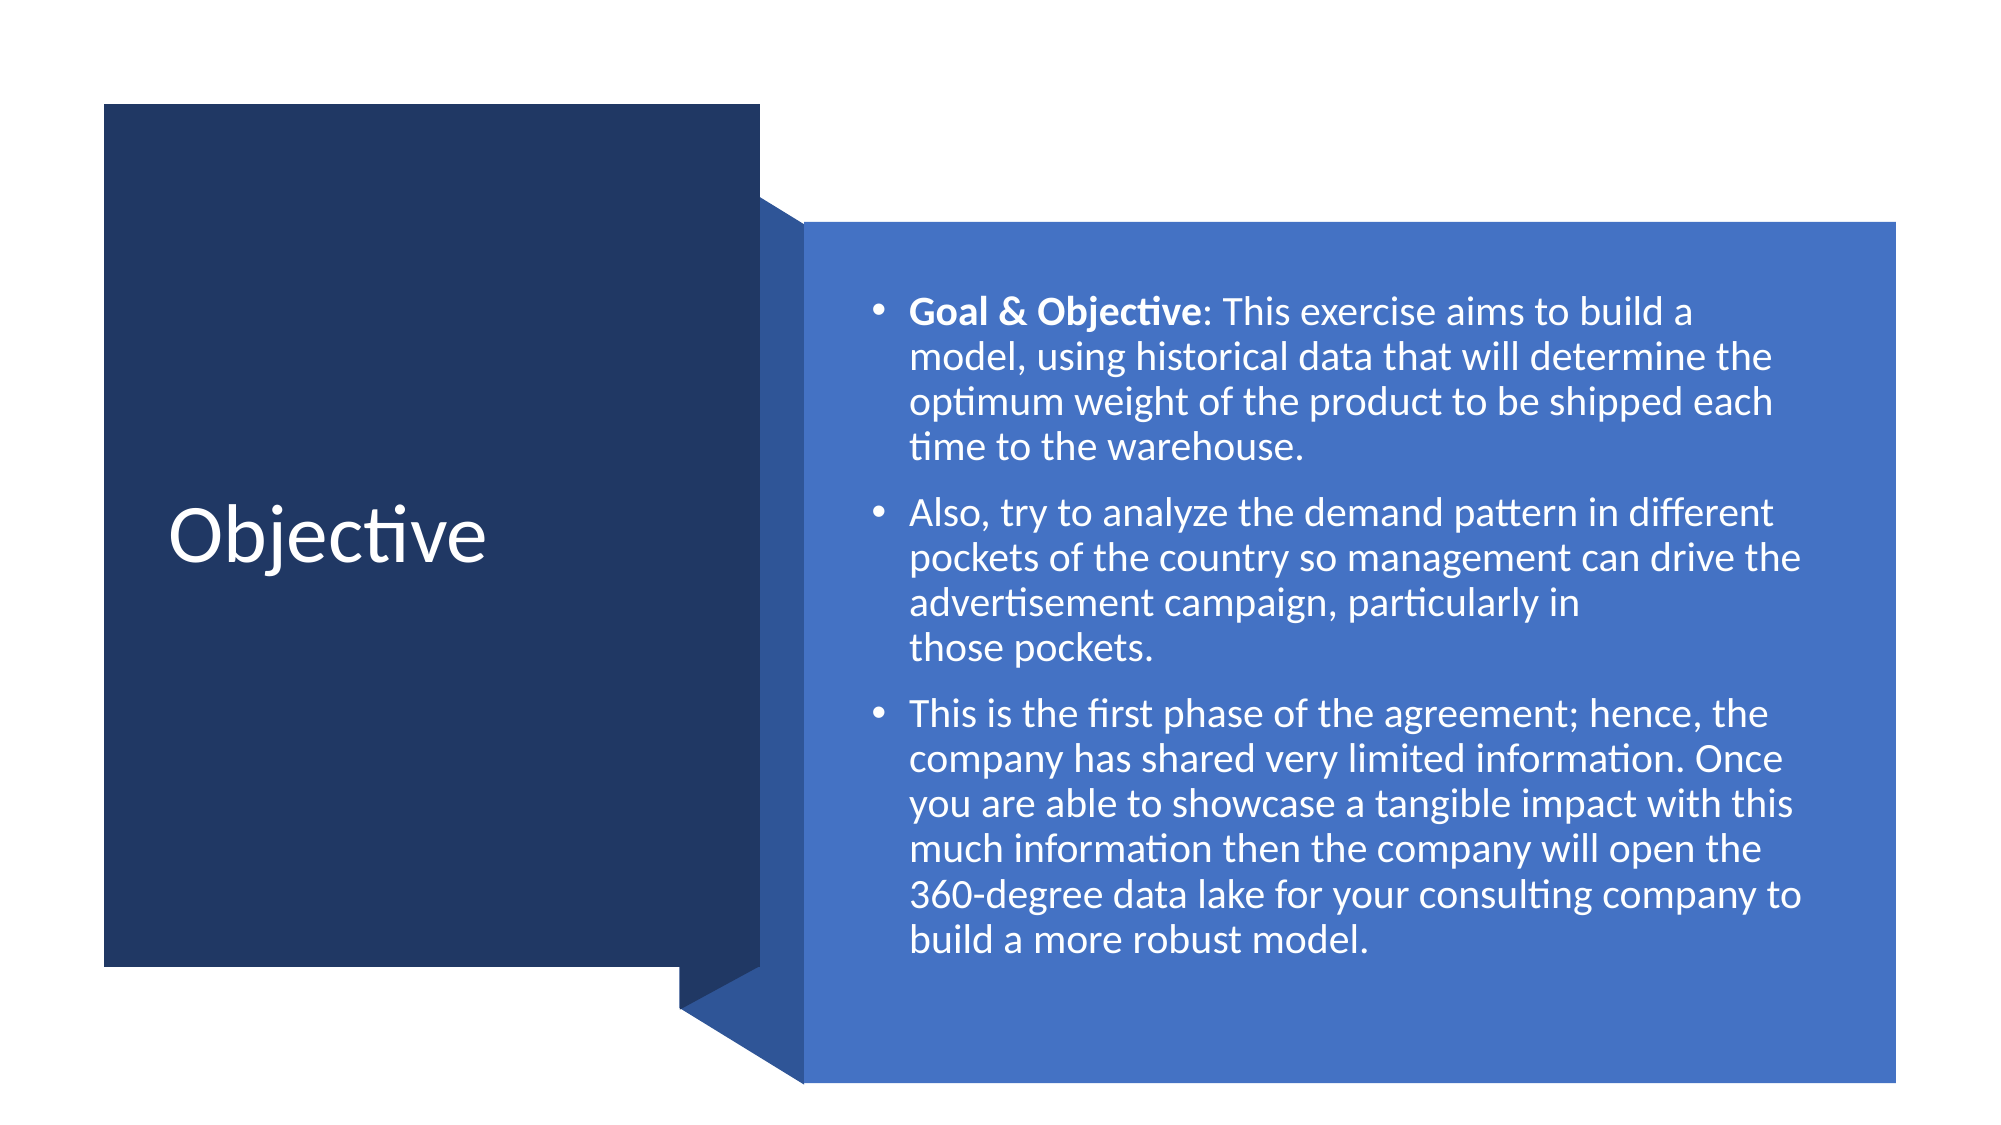

# Objective

Goal & Objective: This exercise aims to build a model, using historical data that will determine the optimum weight of the product to be shipped each time to the warehouse.
Also, try to analyze the demand pattern in different pockets of the country so management can drive the advertisement campaign, particularly in those pockets.
This is the first phase of the agreement; hence, the company has shared very limited information. Once you are able to showcase a tangible impact with this much information then the company will open the 360-degree data lake for your consulting company to build a more robust model.